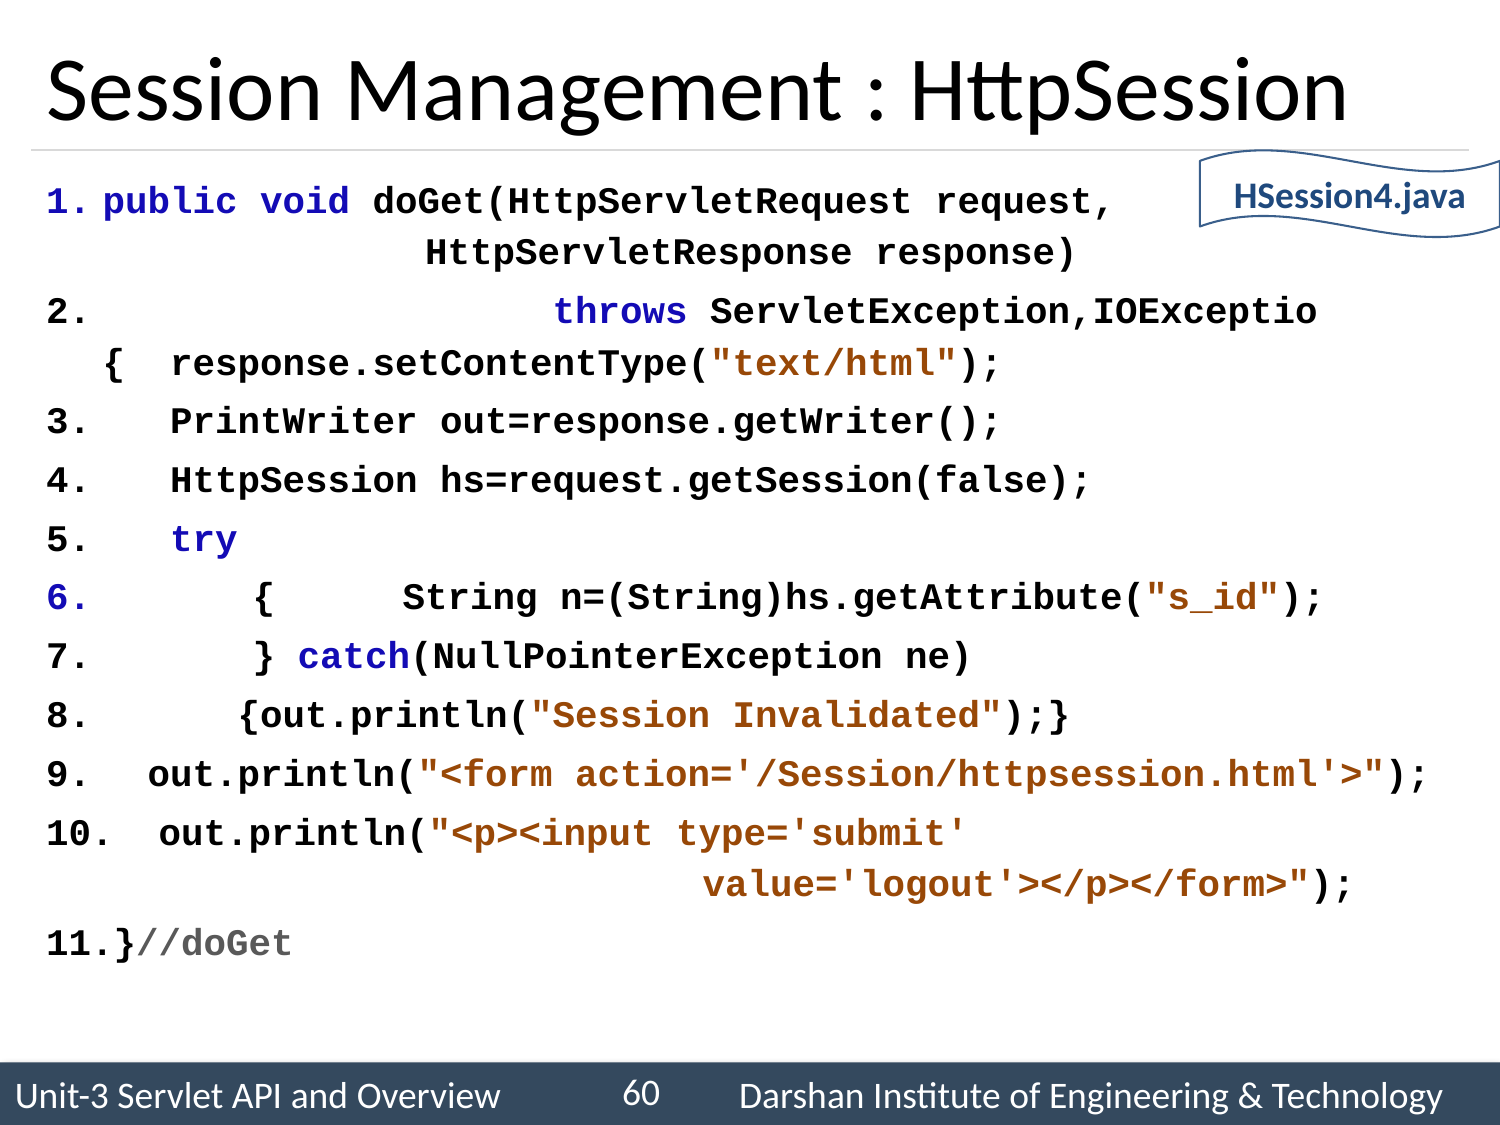

# Session Management : HttpSession
HSession4.java
public void doGet(HttpServletRequest request, 					 HttpServletResponse response)
            		throws ServletException,IOExceptio
{  response.setContentType("text/html");
   PrintWriter out=response.getWriter();
   HttpSession hs=request.getSession(false);
   try
	{	String n=(String)hs.getAttribute("s_id");
	} catch(NullPointerException ne)
      {out.println("Session Invalidated");}
  out.println("<form action='/Session/httpsession.html'>");
  out.println("<p><input type='submit' 								value='logout'></p></form>");
}//doGet
60